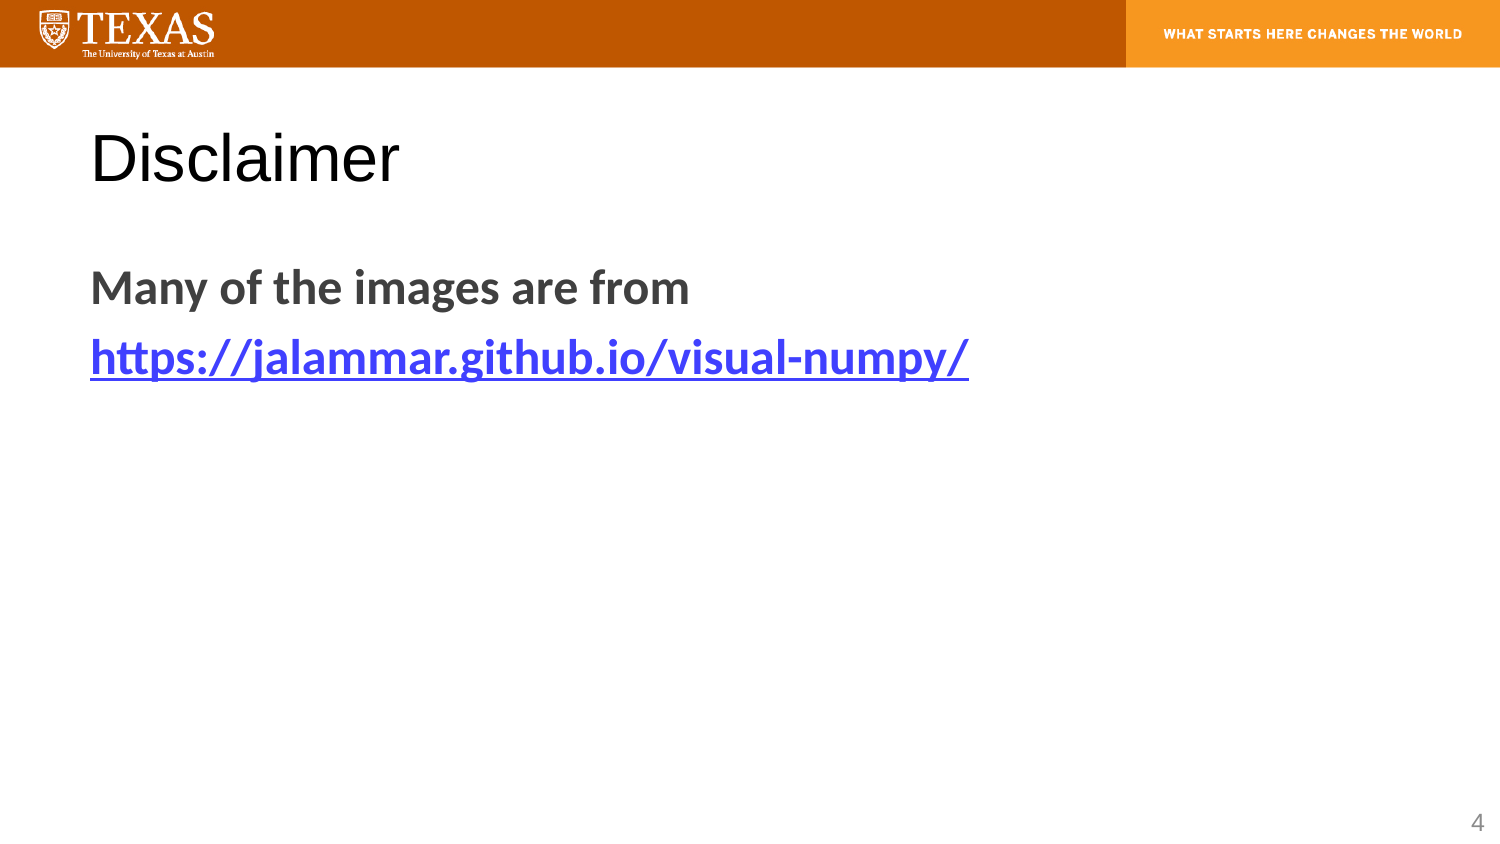

# Disclaimer
Many of the images are from
https://jalammar.github.io/visual-numpy/

4